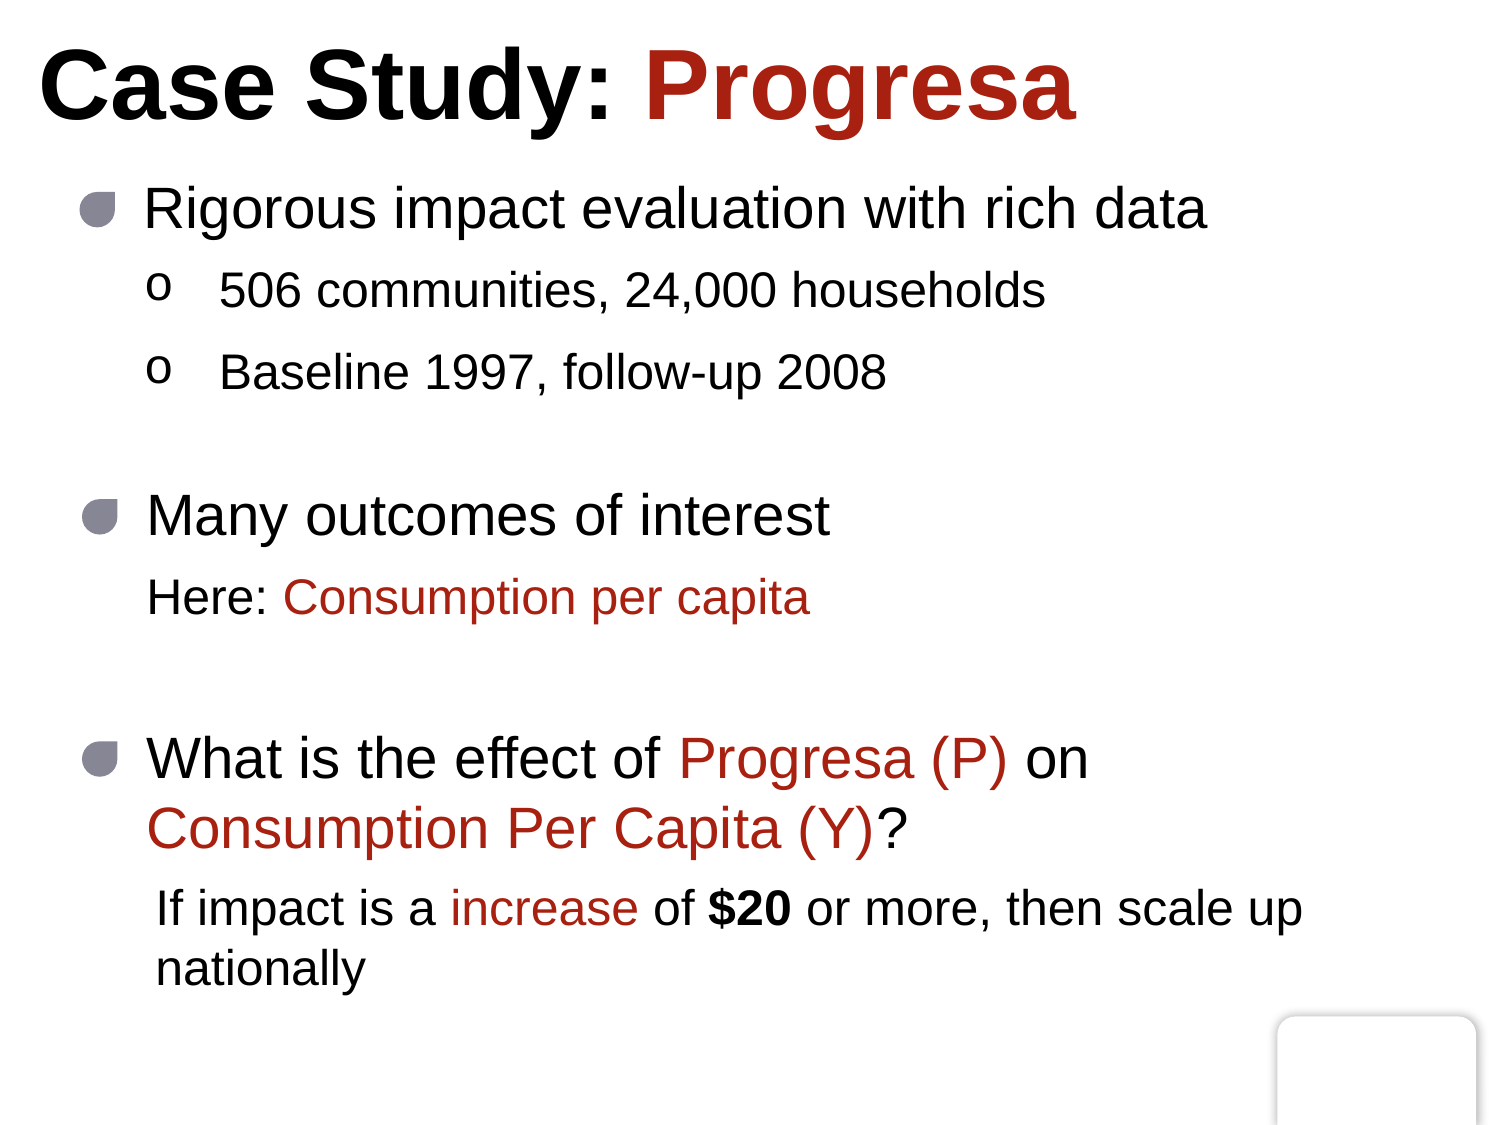

# Case Study: Progresa
Rigorous impact evaluation with rich data

506 communities, 24,000 households
Baseline 1997, follow-up 2008
Many outcomes of interest

Here: Consumption per capita
What is the effect of Progresa (P) on Consumption Per Capita (Y)?

If impact is a increase of $20 or more, then scale up nationally